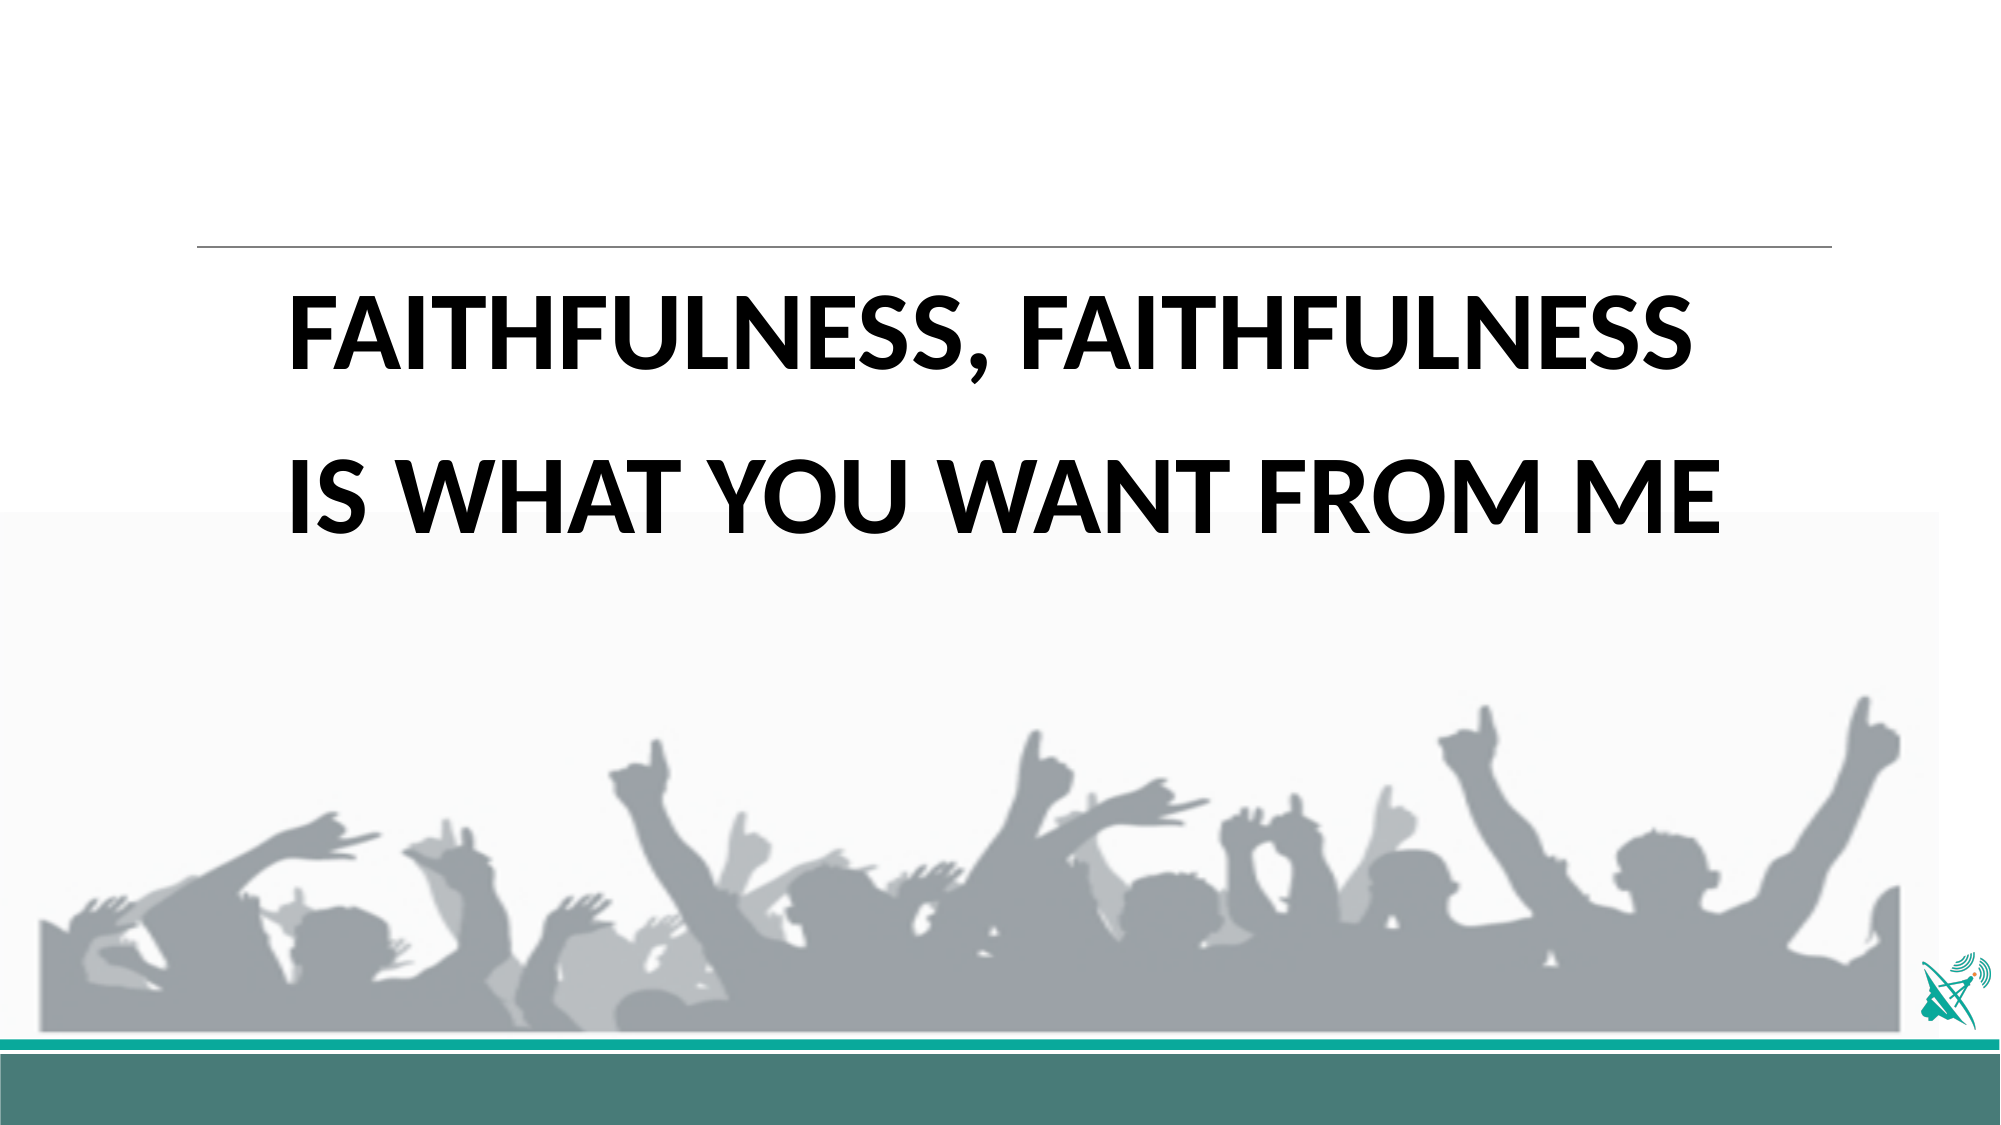

FAITHFULNESS, FAITHFULNESS
IS WHAT YOU WANT FROM ME